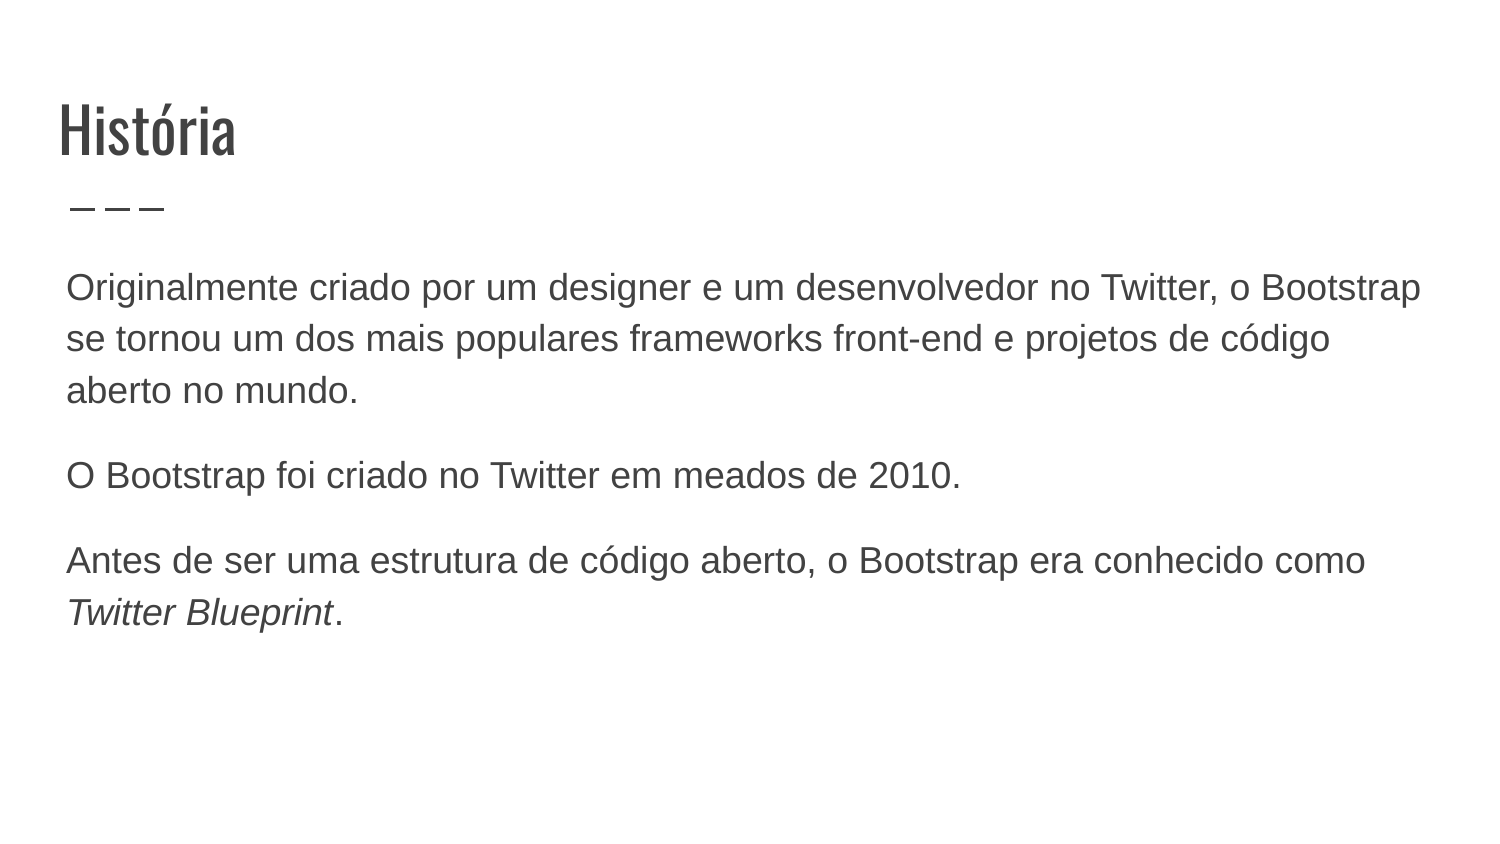

# História
Originalmente criado por um designer e um desenvolvedor no Twitter, o Bootstrap se tornou um dos mais populares frameworks front-end e projetos de código aberto no mundo.
O Bootstrap foi criado no Twitter em meados de 2010.
Antes de ser uma estrutura de código aberto, o Bootstrap era conhecido como Twitter Blueprint.